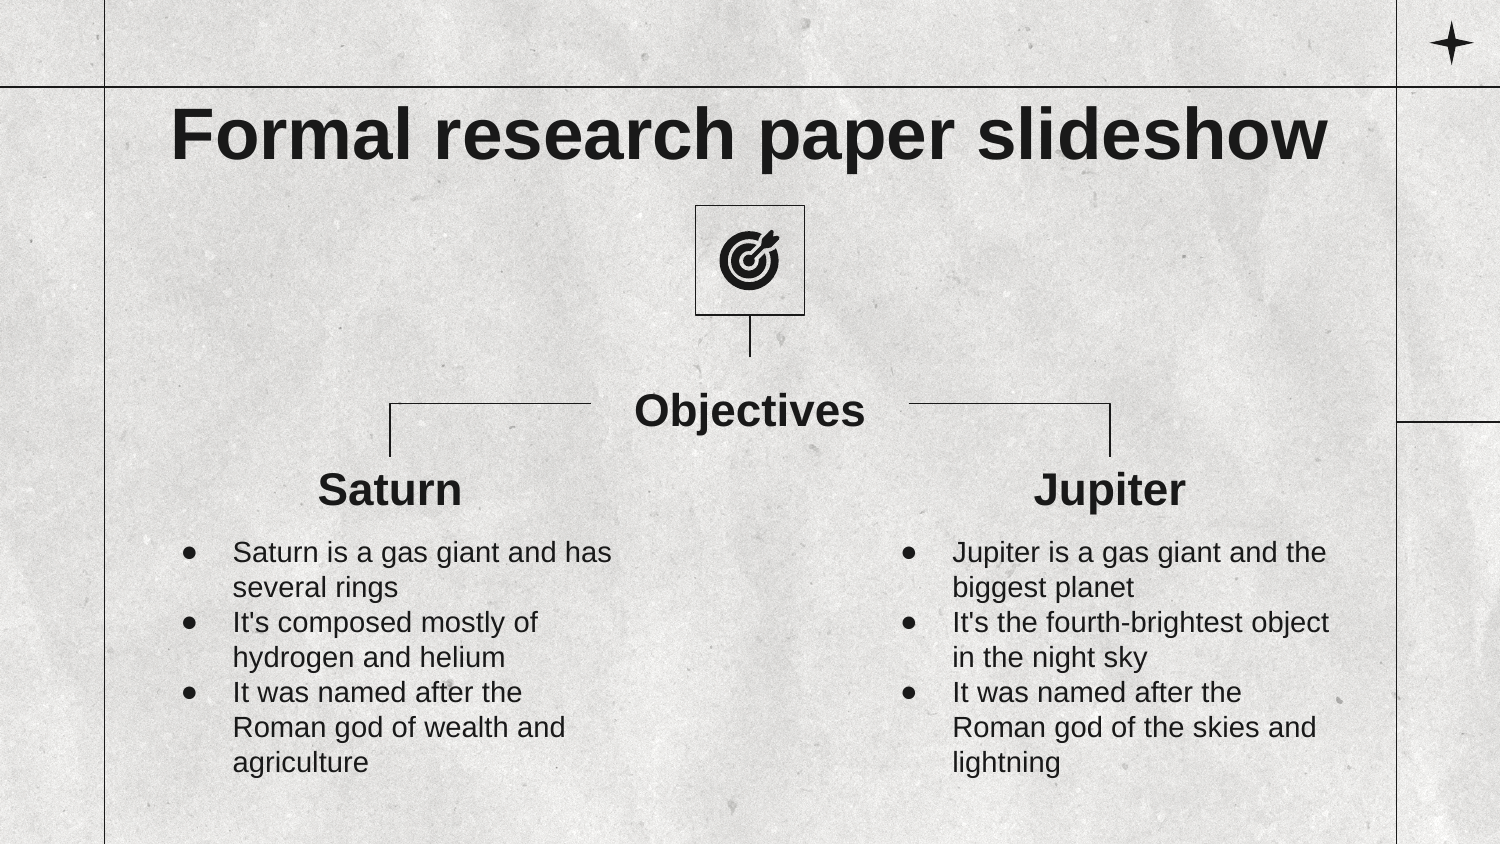

# Formal research paper slideshow

Objectives
Saturn
Saturn is a gas giant and has several rings
It's composed mostly of hydrogen and helium
It was named after the Roman god of wealth and agriculture
Jupiter
Jupiter is a gas giant and the biggest planet
It's the fourth-brightest object in the night sky
It was named after the Roman god of the skies and lightning